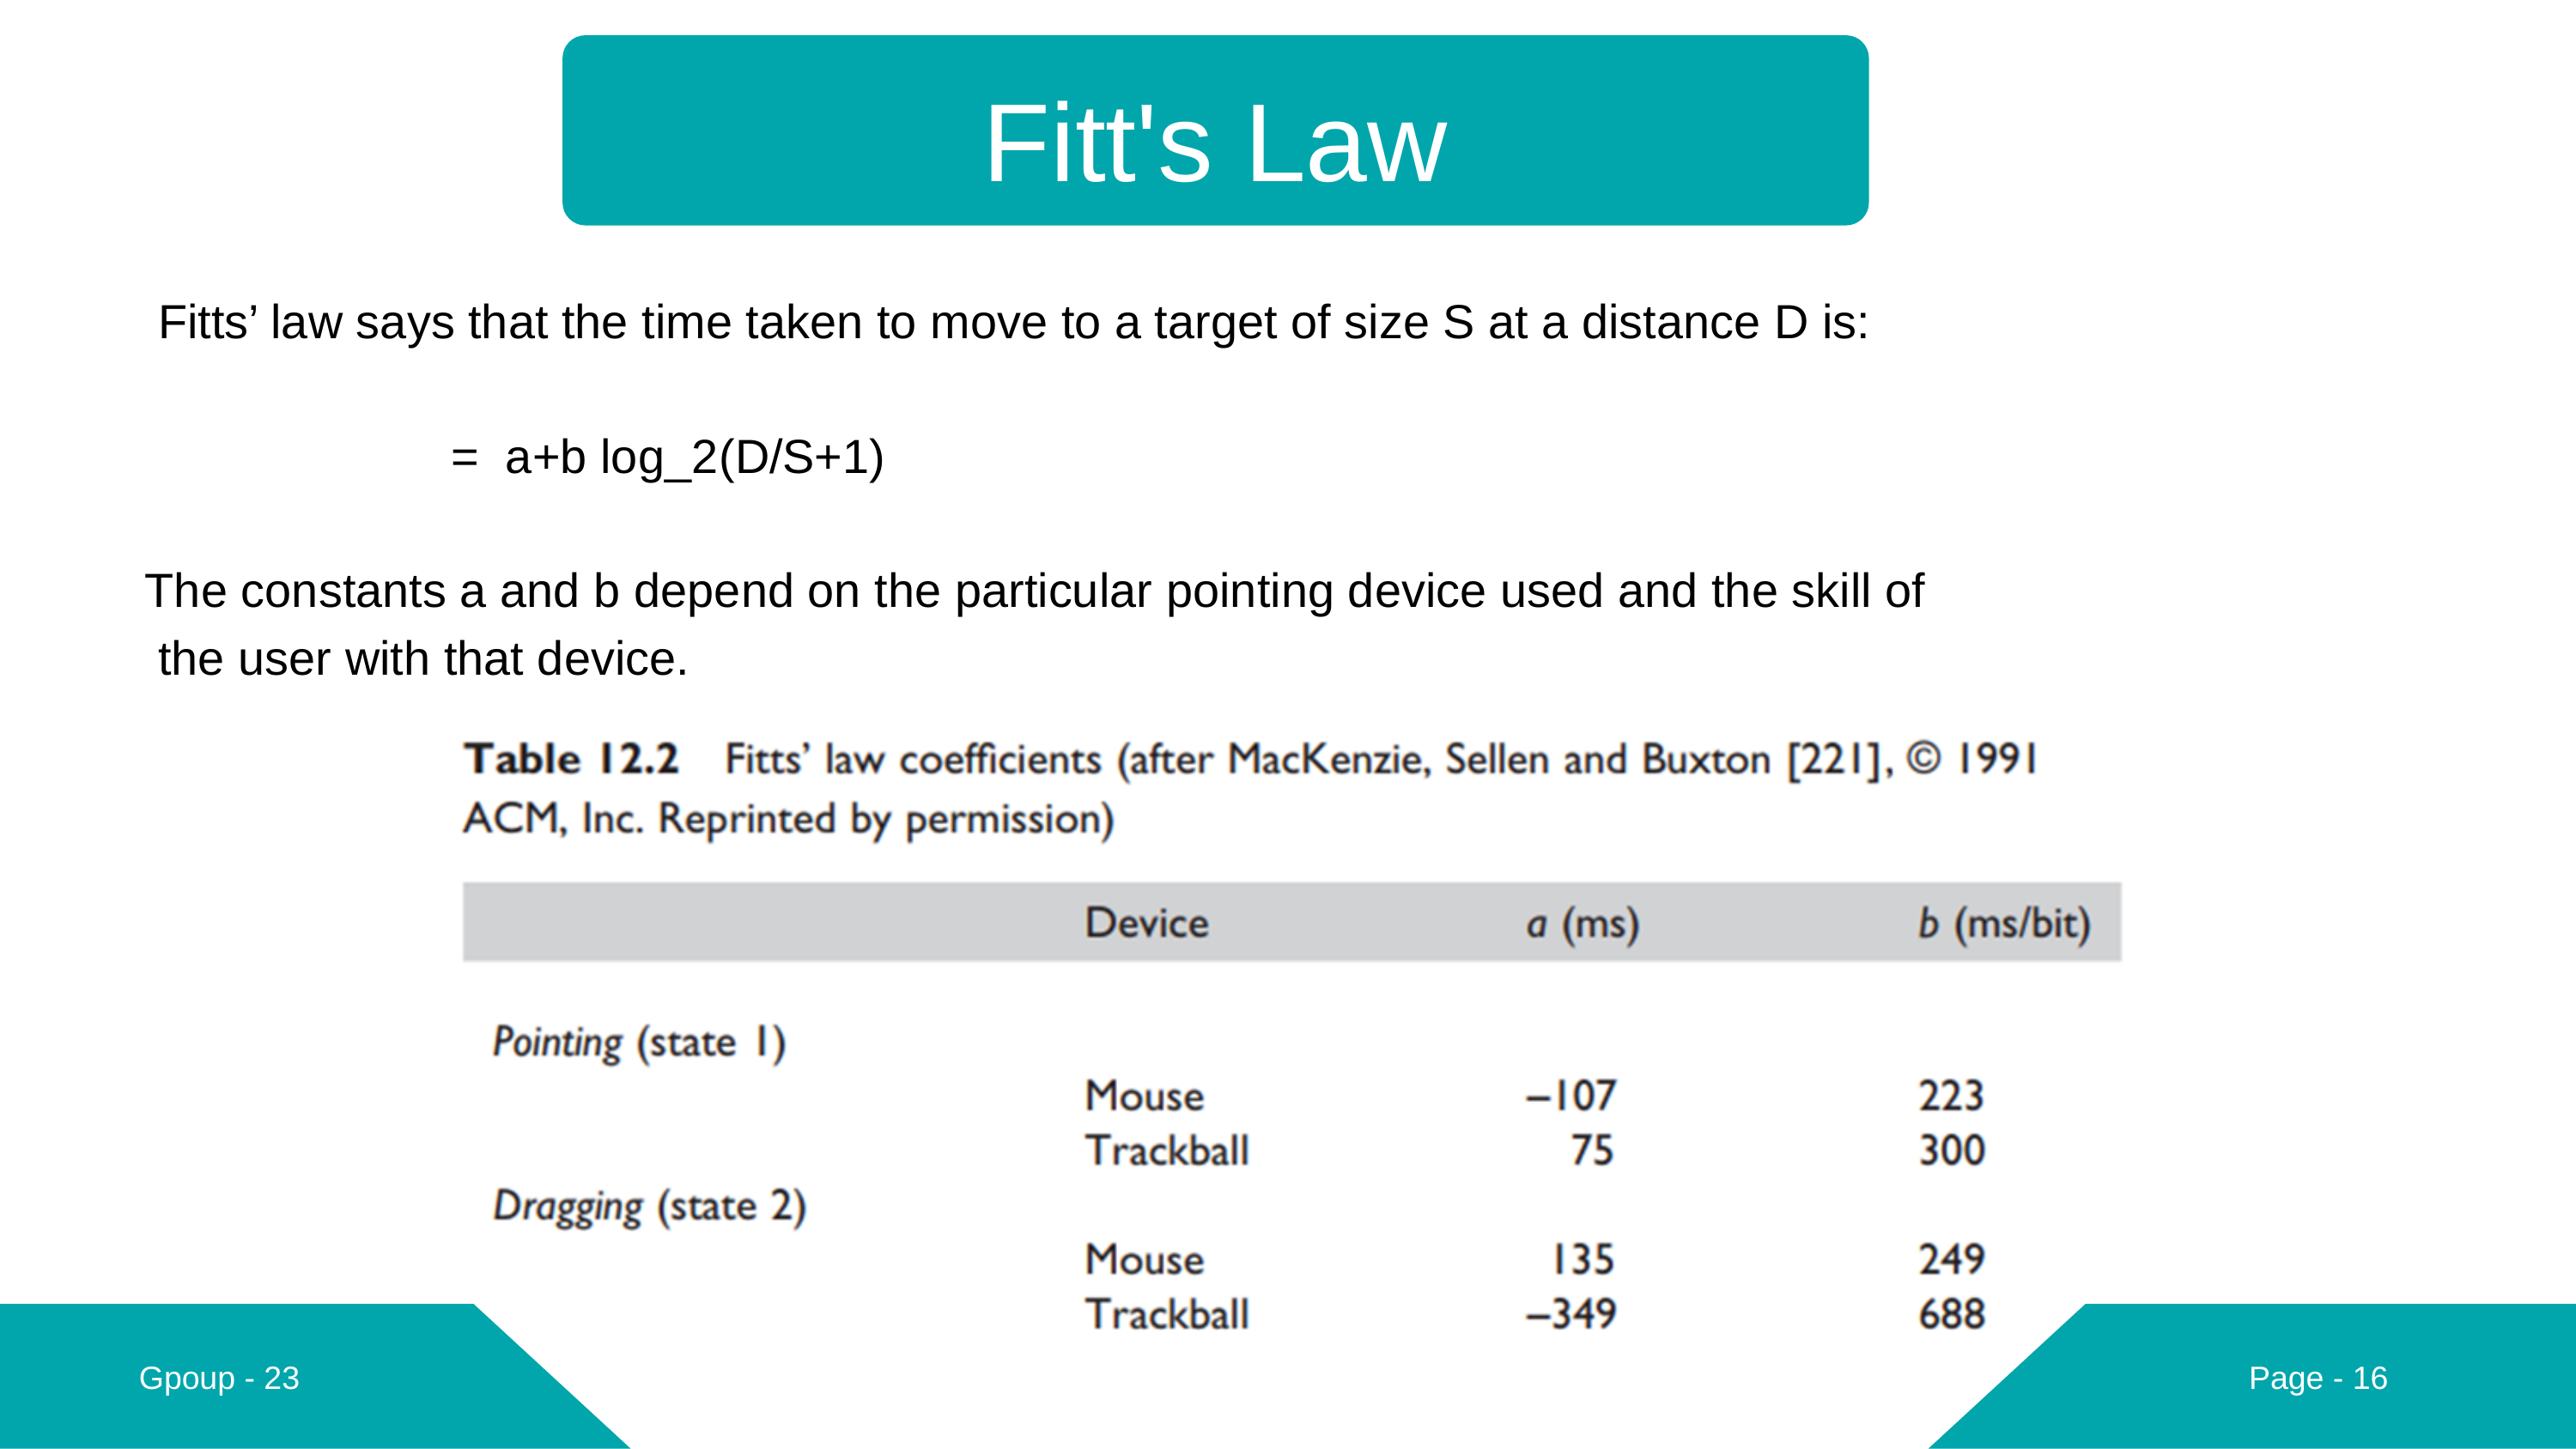

Fitt's Law
 Fitts’ law says that the time taken to move to a target of size S at a distance D is:

                       =  a+b log_2⁡(D/S+1)

The constants a and b depend on the particular pointing device used and the skill of
 the user with that device.

Gpoup - 23

Page - 16